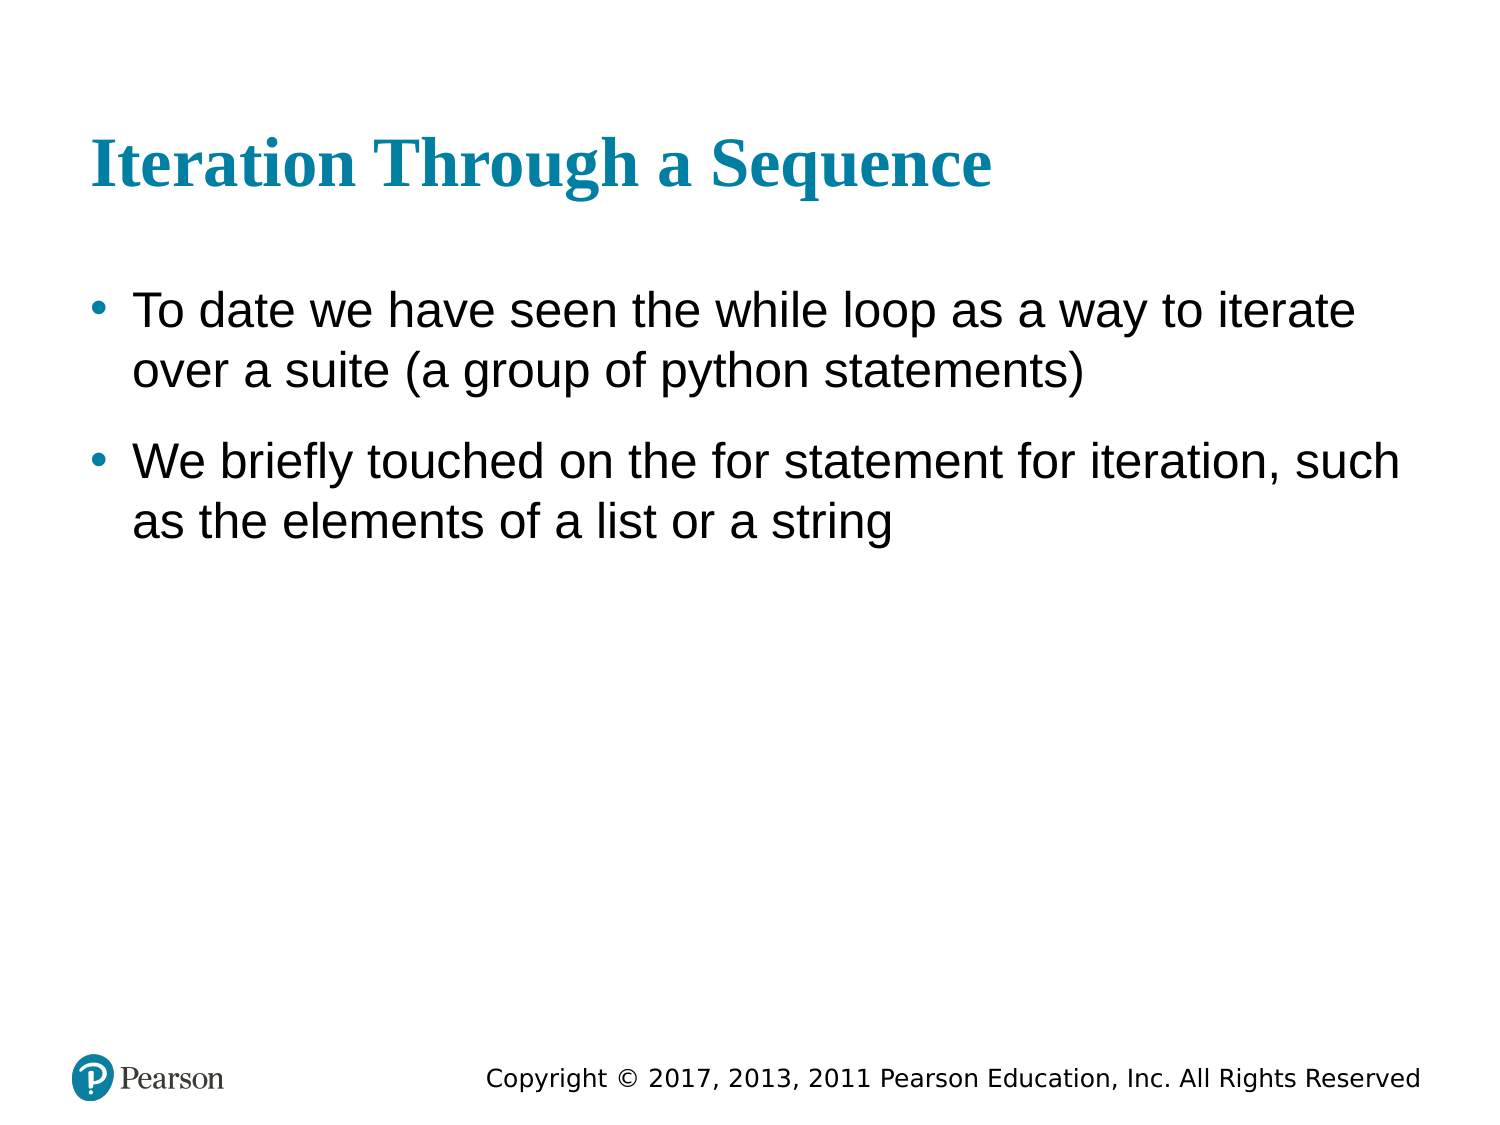

# Iteration Through a Sequence
To date we have seen the while loop as a way to iterate over a suite (a group of python statements)
We briefly touched on the for statement for iteration, such as the elements of a list or a string